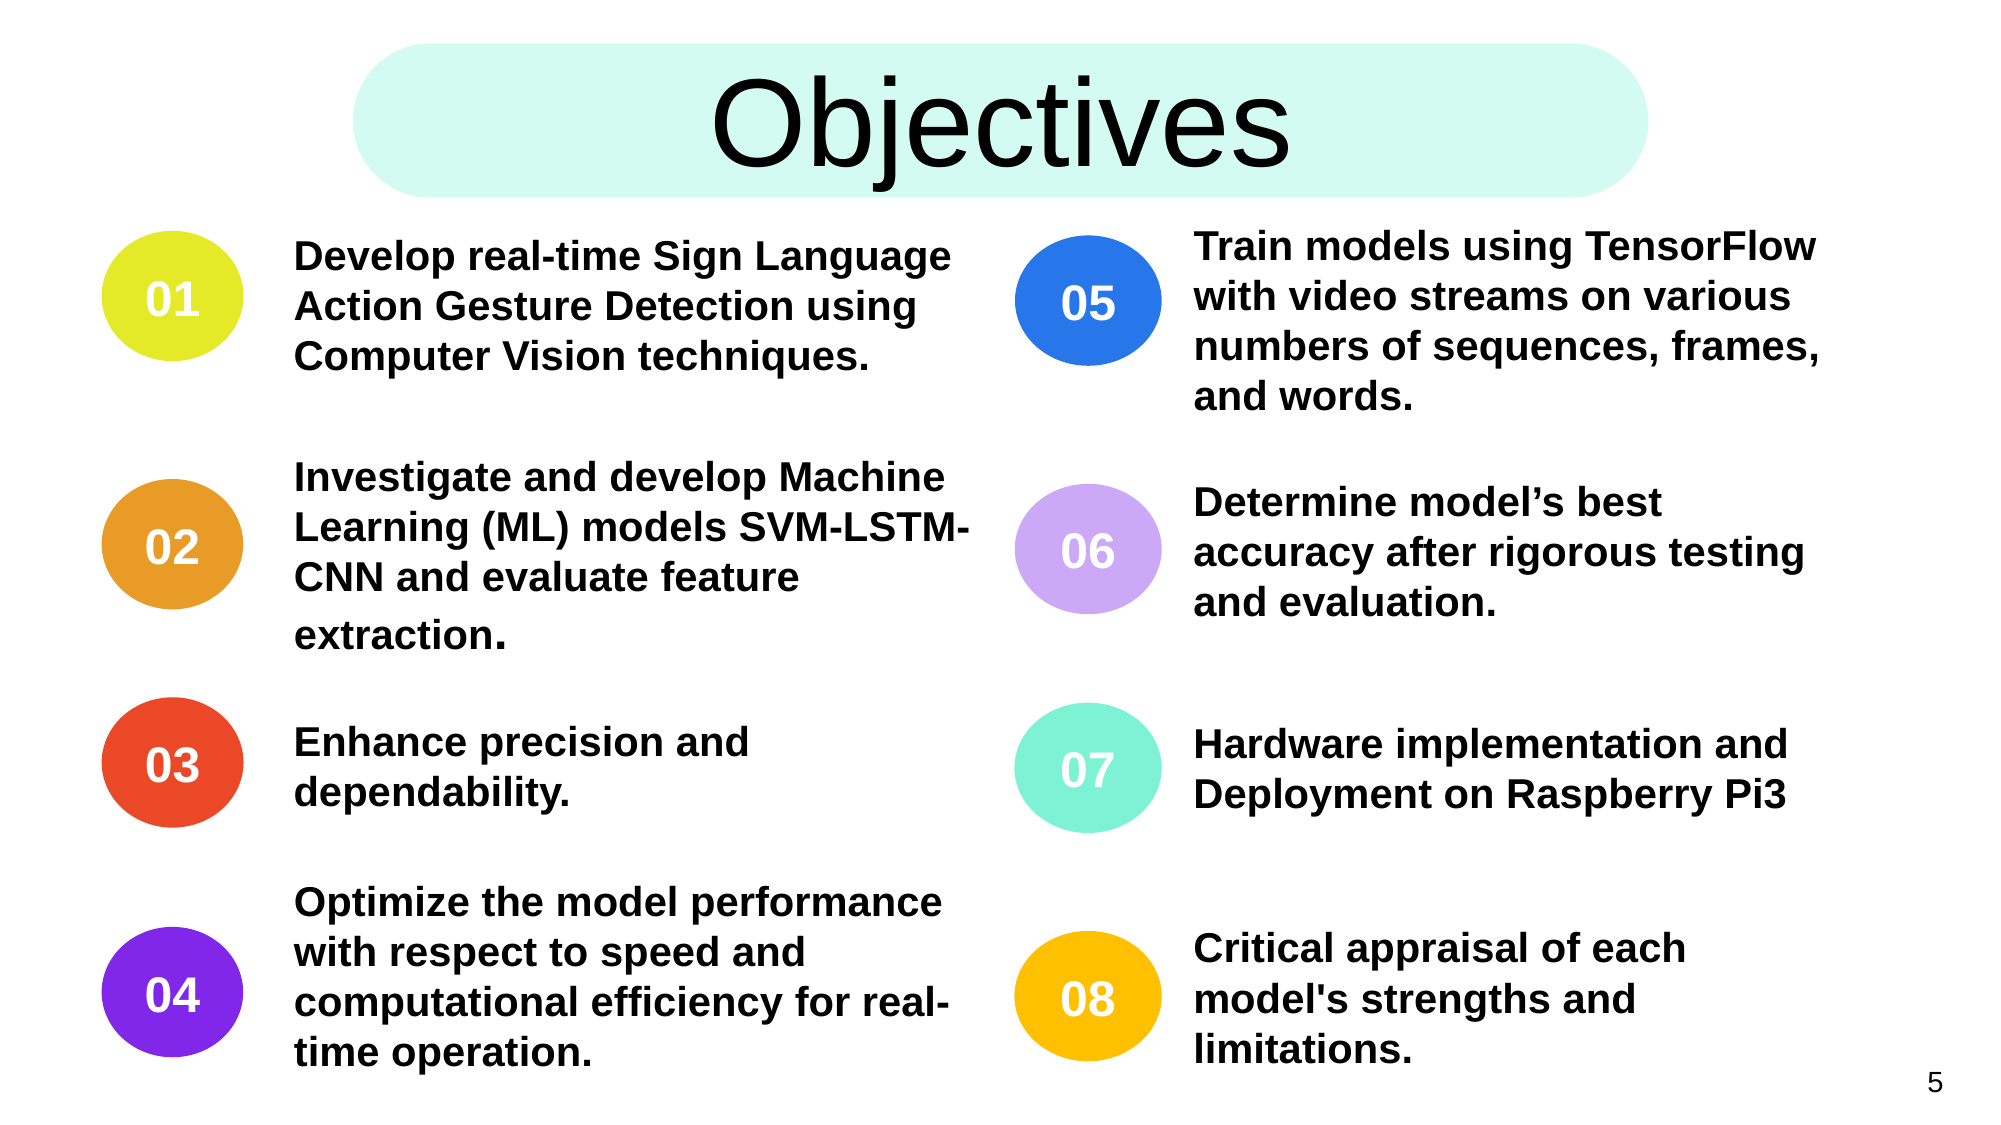

Objectives
01
Develop real-time Sign Language Action Gesture Detection using Computer Vision techniques.
05
Train models using TensorFlow with video streams on various numbers of sequences, frames, and words.
02
Investigate and develop Machine Learning (ML) models SVM-LSTM-CNN and evaluate feature extraction.
06
Determine model’s best accuracy after rigorous testing and evaluation.
03
07
Enhance precision and dependability.
Hardware implementation and Deployment on Raspberry Pi3
Optimize the model performance with respect to speed and computational efficiency for real-time operation.
04
08
Critical appraisal of each model's strengths and limitations.
5